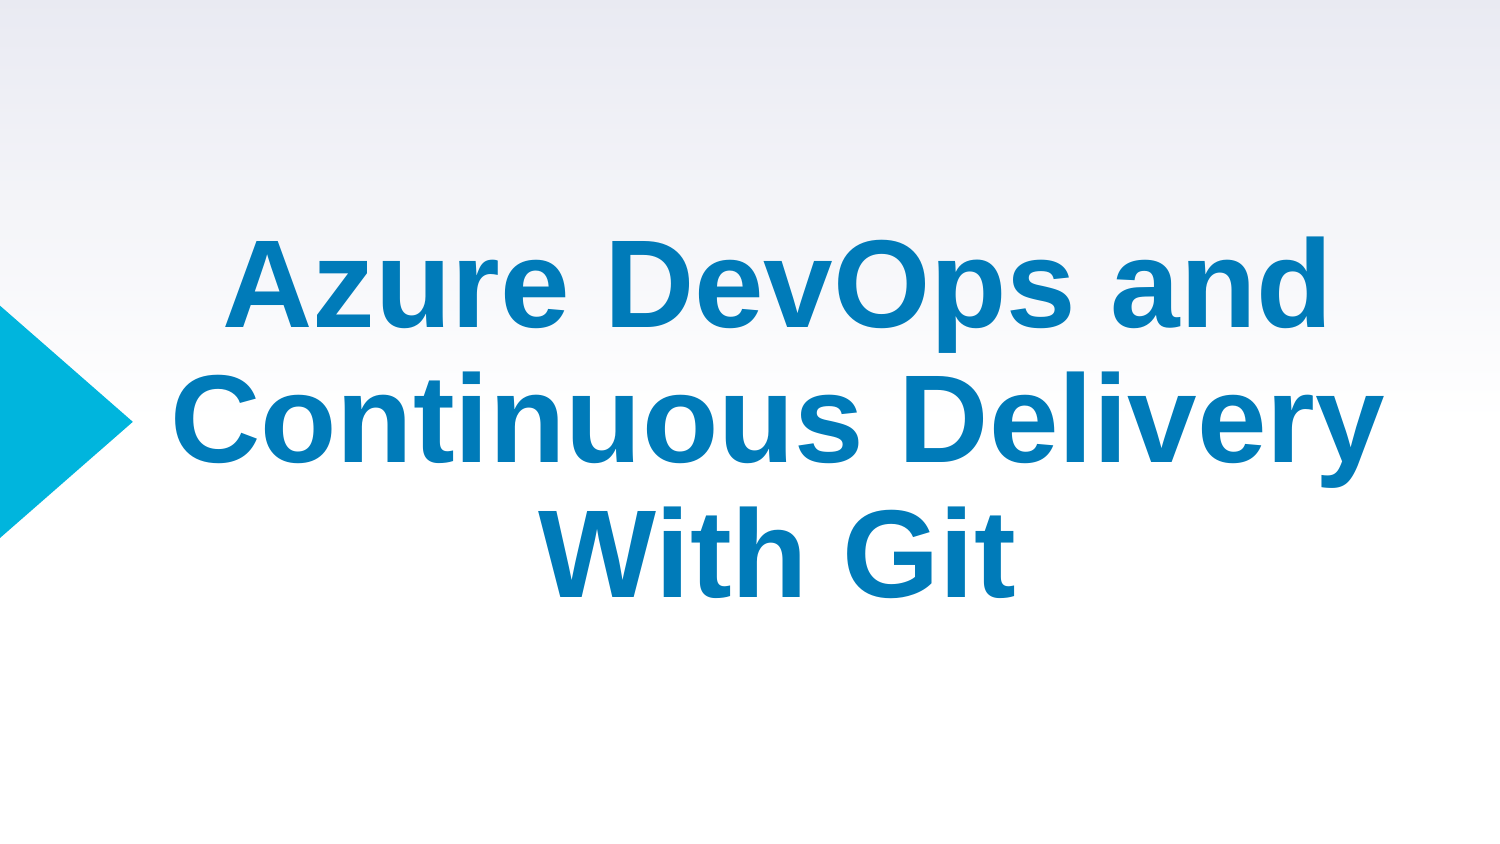

# Azure DevOps and Continuous Delivery With Git